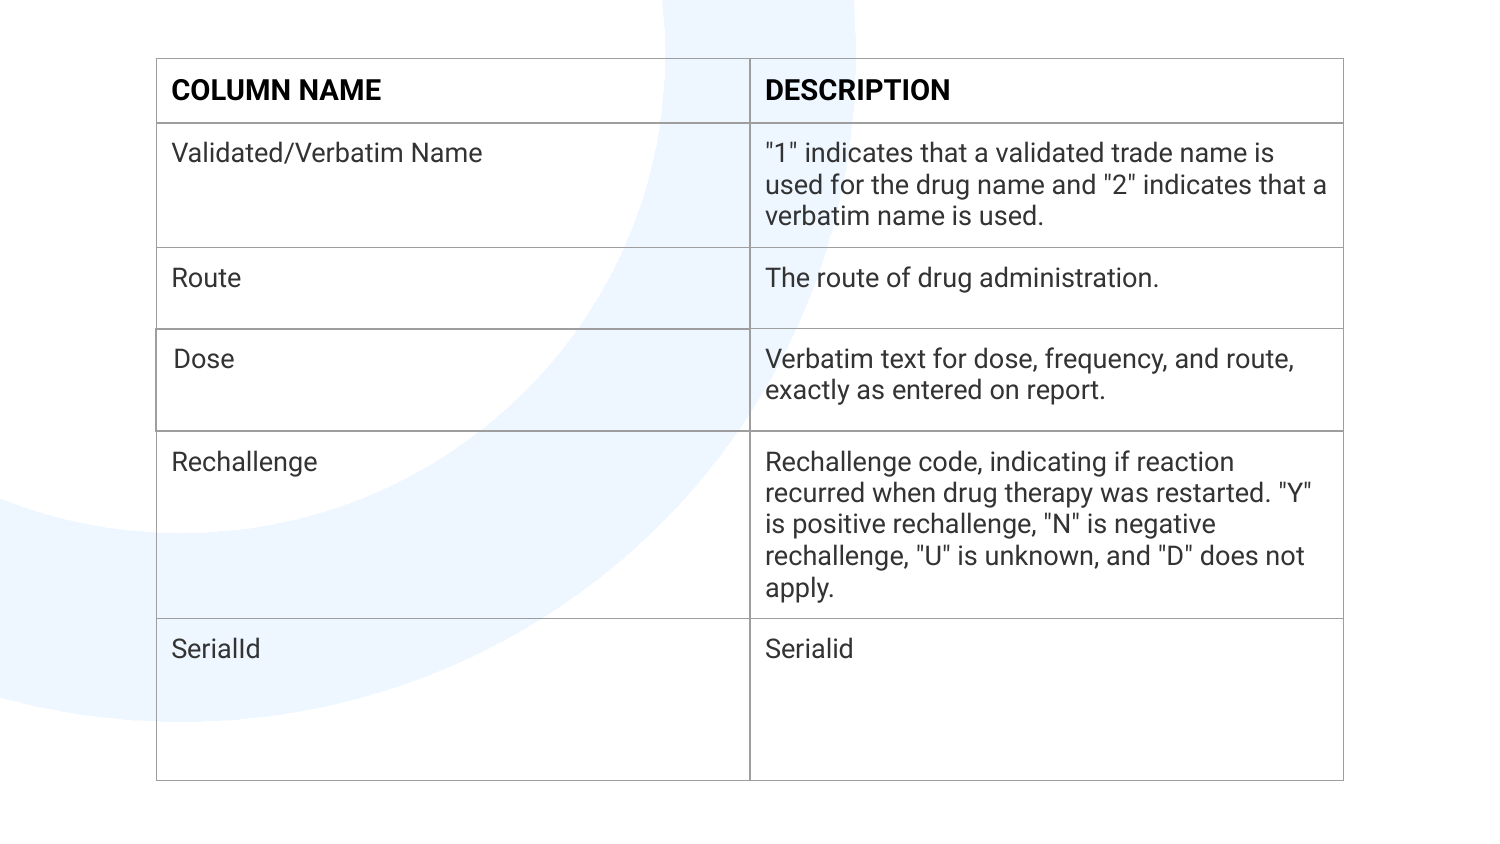

| COLUMN NAME | DESCRIPTION |
| --- | --- |
| Validated/Verbatim Name | "1" indicates that a validated trade name is used for the drug name and "2" indicates that a verbatim name is used. |
| Route | The route of drug administration. |
| Dose | Verbatim text for dose, frequency, and route, exactly as entered on report. |
| Rechallenge | Rechallenge code, indicating if reaction recurred when drug therapy was restarted. "Y" is positive rechallenge, "N" is negative rechallenge, "U" is unknown, and "D" does not apply. |
| SerialId | Serialid |